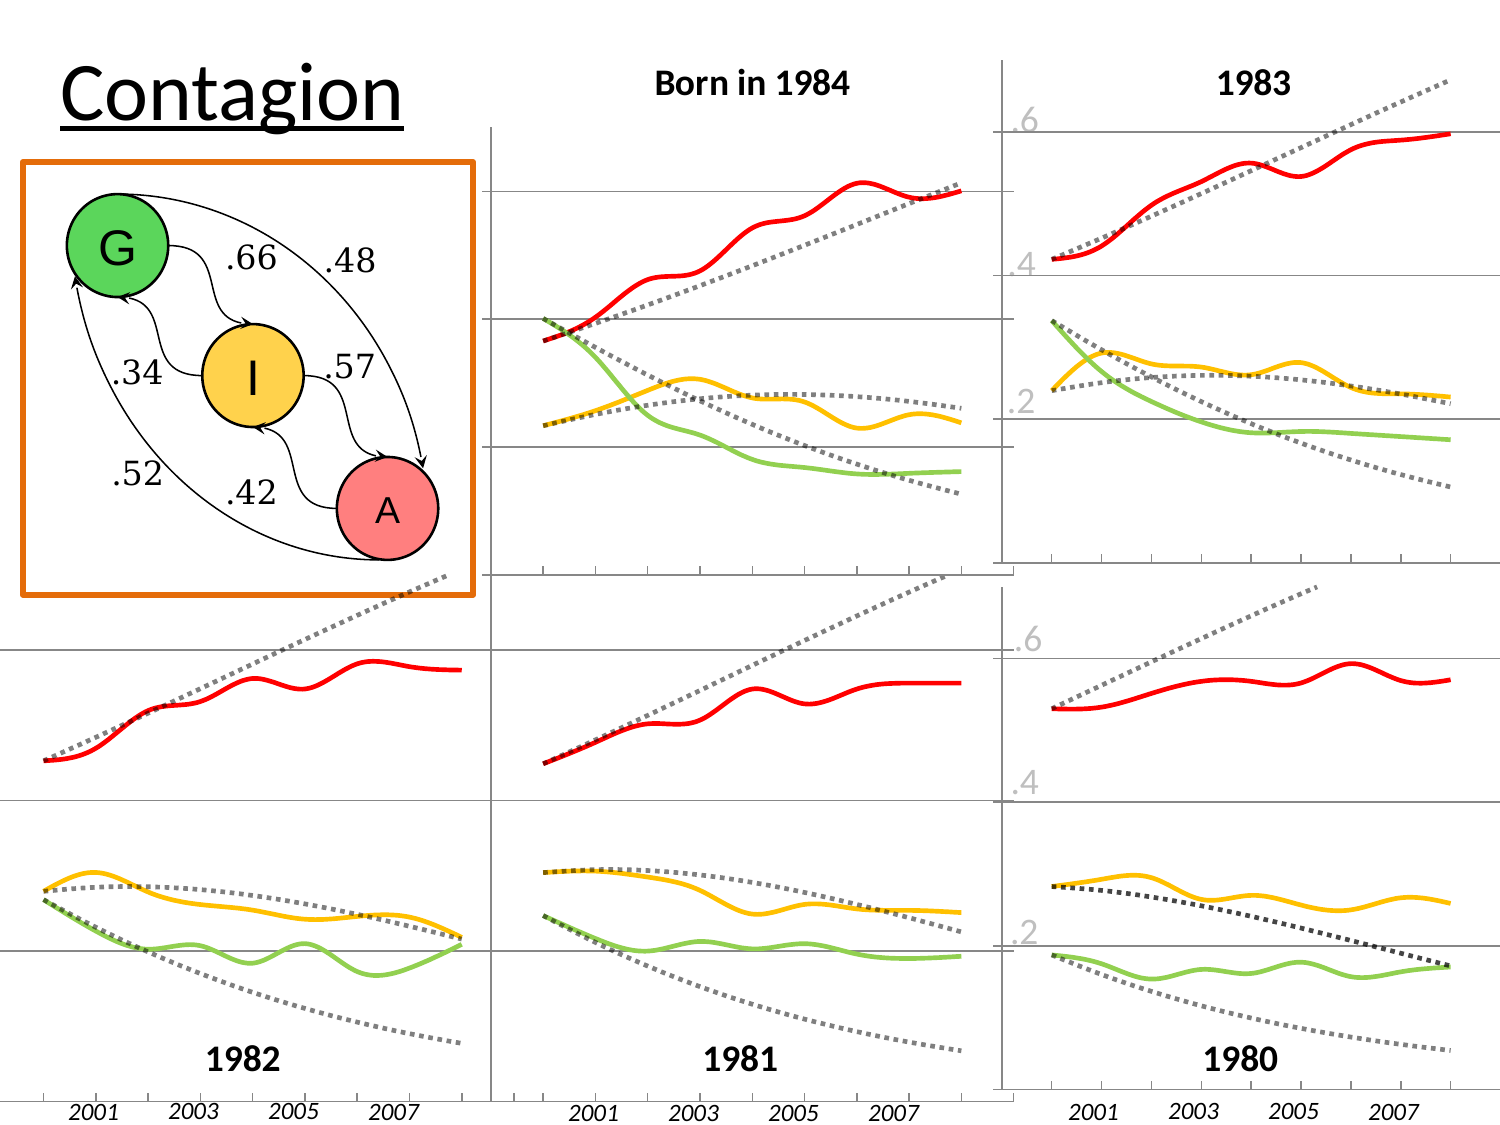

G
.66
.48
I
.57
.34
.52
A
.42

Contagion

### Chart: Born in 1984

| Category |  |  |  |  |  |  |
|---|---|---|---|---|---|---|

### Chart: 1983

| Category |  |  |  |  |  |  |
|---|---|---|---|---|---|---|
.6
.4
.2

### Chart

| Category |  |  |  |  |  |  |
|---|---|---|---|---|---|---|

### Chart

| Category |  |  |  |  |  |  |
|---|---|---|---|---|---|---|

### Chart

| Category |  |  |  |  |  |  |
|---|---|---|---|---|---|---|
.6
.4
.2
1982
1981
1980
2003
2005
2001
2007
2003
2005
2001
2007
2003
2005
2001
2007